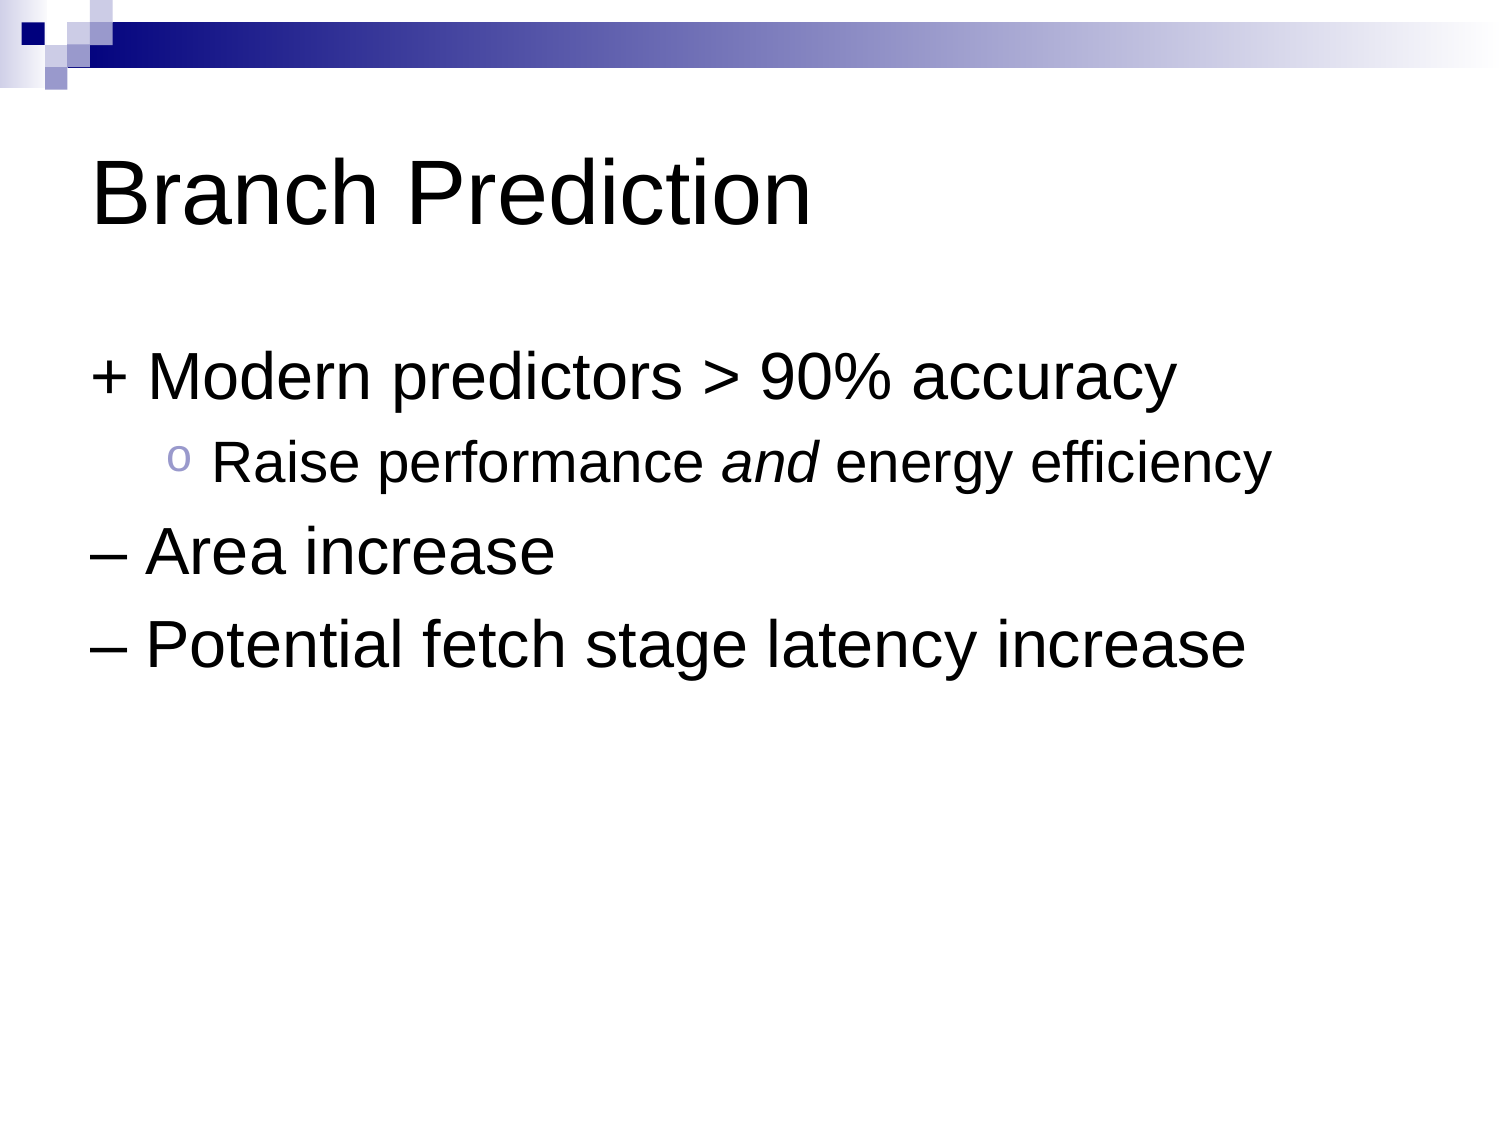

# Branch Prediction
+ Modern predictors > 90% accuracy
Raise performance and energy efficiency
– Area increase
– Potential fetch stage latency increase